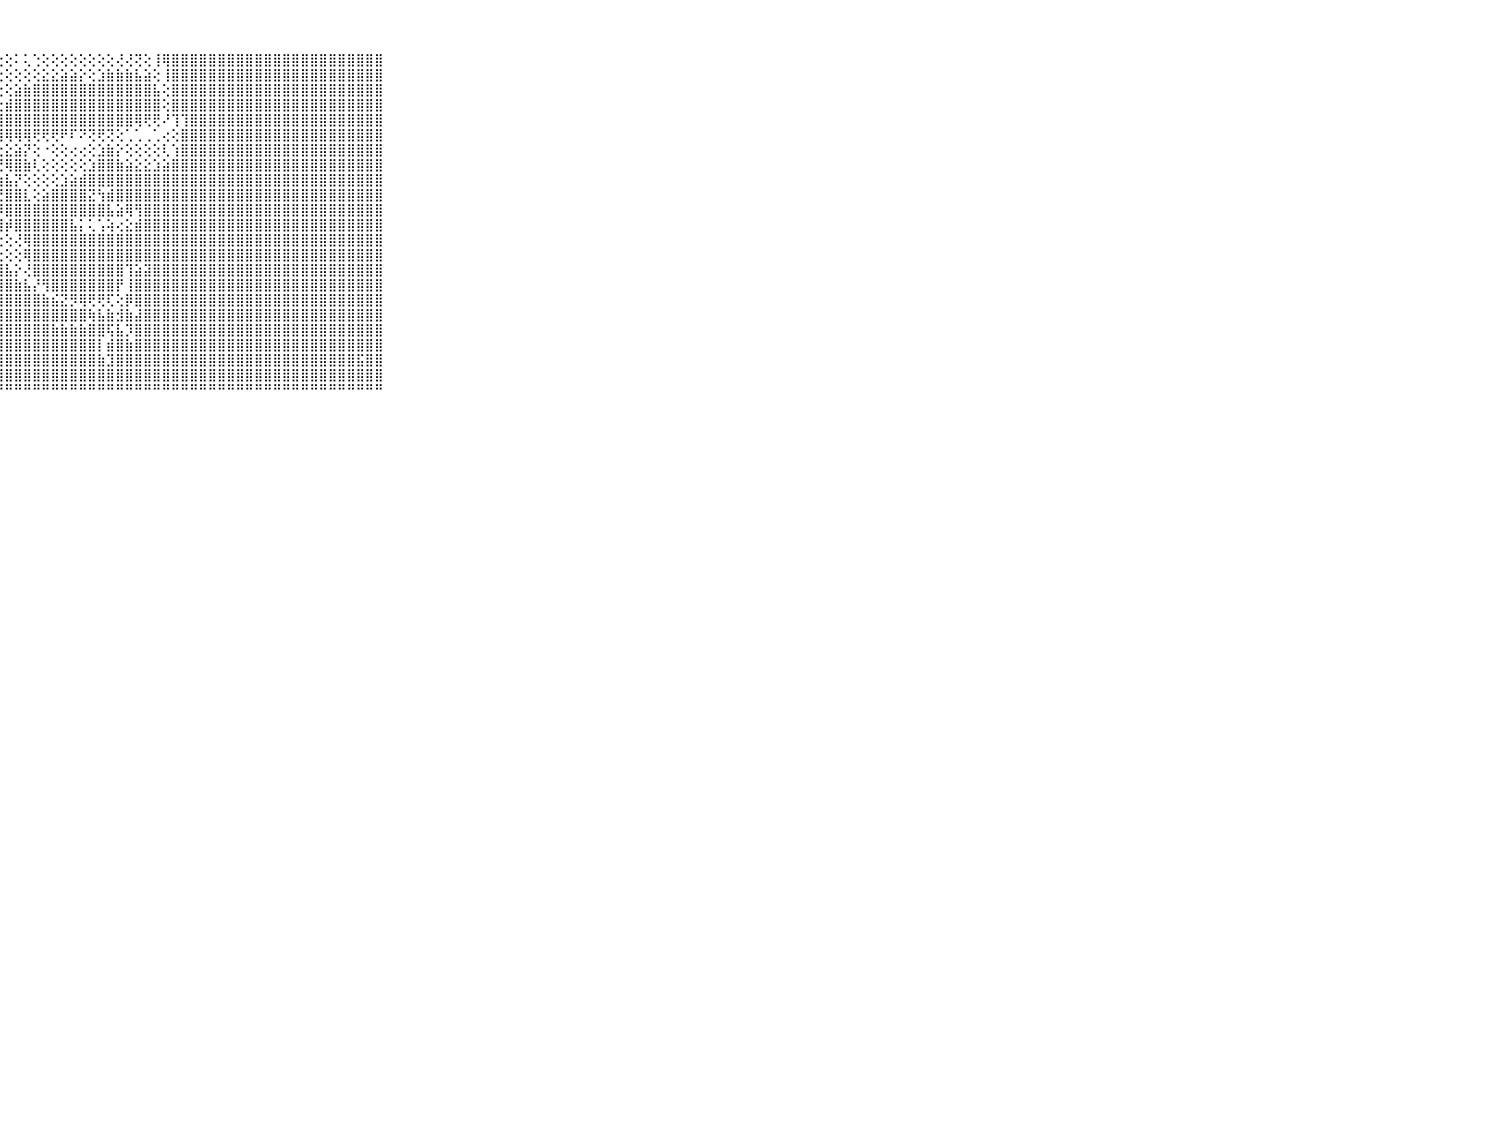

⠀⠀⠀⠀⠀⠀⠀⠀⠀⠀⠀⣿⣿⣿⣿⣿⣿⣿⣿⣿⣿⢇⢕⡼⢕⢕⢕⢕⢕⠅⢅⢑⢕⢕⢕⢕⢕⢕⢕⢕⢜⢜⢝⢕⢸⢿⣿⣿⣿⣿⣿⣿⣿⣿⣿⣿⣿⣿⣿⣿⣿⣿⣿⣿⣿⣿⣿⣿⣿⠀⠀⠀⠀⠀⠀⠀⠀⠀⠀⠀⠀
⠀⠀⠀⠀⠀⠀⠀⠀⠀⠀⠀⣿⣿⣿⣿⣿⣿⣿⣿⣿⣯⢕⢕⢕⢕⢕⢕⢕⢕⢕⢕⢕⣕⣕⣵⣵⡕⢕⣱⣷⣷⣷⣧⣵⢕⢸⣿⣿⣿⣿⣿⣿⣿⣿⣿⣿⣿⣿⣿⣿⣿⣿⣿⣿⣿⣿⣿⣿⣿⠀⠀⠀⠀⠀⠀⠀⠀⠀⠀⠀⠀
⠀⠀⠀⠀⠀⠀⠀⠀⠀⠀⠀⣿⣿⣿⣿⣿⣿⣿⣿⣿⣿⡕⢕⠑⢕⢕⢕⢕⢕⣵⣷⣿⣿⣿⣿⣿⣿⣿⣿⣿⣿⣿⣿⣿⣧⢕⣿⣿⣿⣿⣿⣿⣿⣿⣿⣿⣿⣿⣿⣿⣿⣿⣿⣿⣿⣿⣿⣿⣿⠀⠀⠀⠀⠀⠀⠀⠀⠀⠀⠀⠀
⠀⠀⠀⠀⠀⠀⠀⠀⠀⠀⠀⣿⣿⣿⣿⣿⣿⣿⣿⣿⣿⣿⢕⢔⠐⠑⢕⢕⣾⣿⣿⣿⣿⣿⣿⣿⣿⣿⣿⣿⣿⣿⣿⣿⣿⢕⣿⣿⣿⣿⣿⣿⣿⣿⣿⣿⣿⣿⣿⣿⣿⣿⣿⣿⣿⣿⣿⣿⣿⠀⠀⠀⠀⠀⠀⠀⠀⠀⠀⠀⠀
⠀⠀⠀⠀⠀⠀⠀⠀⠀⠀⠀⣿⣿⣿⣿⣿⣿⣿⣿⣿⣿⣿⡇⢕⢄⢄⢕⢸⣿⣿⣿⣿⣿⣿⣿⣿⣿⣿⣿⣿⣿⣿⢿⢟⢟⠜⢹⢹⣿⣿⣿⣿⣿⣿⣿⣿⣿⣿⣿⣿⣿⣿⣿⣿⣿⣿⣿⣿⣿⠀⠀⠀⠀⠀⠀⠀⠀⠀⠀⠀⠀
⠀⠀⠀⠀⠀⠀⠀⠀⠀⠀⠀⣿⣿⣿⣿⣿⣿⣿⣿⣿⣿⣿⣇⢕⢕⢕⢕⢸⢿⢿⢿⢟⢟⢟⠟⠏⠝⢝⢟⢝⢕⢁⢁⢀⢁⢔⢕⣿⣿⣿⣿⣿⣿⣿⣿⣿⣿⣿⣿⣿⣿⣿⣿⣿⣿⣿⣿⣿⣿⠀⠀⠀⠀⠀⠀⠀⠀⠀⠀⠀⠀
⠀⠀⠀⠀⠀⠀⠀⠀⠀⠀⠀⣿⣿⣿⣿⣿⣿⣿⣿⣿⣿⣿⣿⡕⢕⢕⢕⢕⣕⣵⡝⢕⠐⢕⢕⢔⢔⢕⣱⣷⡕⢕⢕⢕⢕⢇⢱⣿⣿⣿⣿⣿⣿⣿⣿⣿⣿⣿⣿⣿⣿⣿⣿⣿⣿⣿⣿⣿⣿⠀⠀⠀⠀⠀⠀⠀⠀⠀⠀⠀⠀
⠀⠀⠀⠀⠀⠀⠀⠀⠀⠀⠀⣿⣿⣿⣿⣿⣿⣿⣿⣿⣿⣿⣿⡿⢷⣕⢕⢜⢿⣿⣷⢇⢕⢕⢕⢕⢕⣱⣿⣿⣷⣵⣕⣕⣱⣵⣿⣿⣿⣿⣿⣿⣿⣿⣿⣿⣿⣿⣿⣿⣿⣿⣿⣿⣿⣿⣿⣿⣿⠀⠀⠀⠀⠀⠀⠀⠀⠀⠀⠀⠀
⠀⠀⠀⠀⠀⠀⠀⠀⠀⠀⠀⣻⣿⣿⣿⣿⣿⣿⣻⣿⣿⣿⣿⣇⣷⢎⢇⣷⣧⡝⢕⢕⢕⢕⣱⣵⣾⣿⣿⣿⣿⣿⣿⣿⣿⣿⣿⣿⣿⣿⣿⣿⣿⣿⣿⣿⣿⣿⣿⣿⣿⣿⣿⣿⣿⣿⣿⣿⣿⠀⠀⠀⠀⠀⠀⠀⠀⠀⠀⠀⠀
⠀⠀⠀⠀⠀⠀⠀⠀⠀⠀⠀⣿⣿⣿⣿⣿⣿⣿⣿⣿⣿⣿⣿⣿⣿⢷⣗⣜⣿⣿⣇⢕⣵⣿⣿⣿⣿⣝⢳⣾⣿⣿⣿⣿⣿⣿⣿⣿⣿⣿⣿⣿⣿⣿⣿⣿⣿⣿⣿⣿⣿⣿⣿⣿⣿⣿⣿⣿⣿⠀⠀⠀⠀⠀⠀⠀⠀⠀⠀⠀⠀
⠀⠀⠀⠀⠀⠀⠀⠀⠀⠀⠀⣿⣿⣿⣿⣿⣿⣿⣿⣿⣿⡿⣿⣿⣿⣿⣿⡿⣿⣿⣿⣿⣿⣿⣿⣿⣿⣿⣿⣧⣵⢿⢻⣿⣿⣿⣿⣿⣿⣿⣿⣿⣿⣿⣿⣿⣿⣿⣿⣿⣿⣿⣿⣿⣿⣿⣿⣿⣿⠀⠀⠀⠀⠀⠀⠀⠀⠀⠀⠀⠀
⠀⠀⠀⠀⠀⠀⠀⠀⠀⠀⠀⣿⣿⣿⣿⣿⣿⣿⣿⣿⣿⣿⣿⣿⣿⣿⡿⢻⡾⣿⣿⣿⣿⣿⣿⣧⡅⢅⢡⢵⢔⣕⣾⣿⣿⣿⣿⣿⣿⣿⣿⣿⣿⣿⣿⣿⣿⣿⣿⣿⣿⣿⣿⣿⣿⣿⣿⣿⣿⠀⠀⠀⠀⠀⠀⠀⠀⠀⠀⠀⠀
⠀⠀⠀⠀⠀⠀⠀⠀⠀⠀⠀⣿⣿⣿⣿⣿⣿⣿⣿⣿⣿⣿⣿⣿⣿⣿⡇⢕⢕⢜⢿⣿⣿⣿⣿⣿⣿⣿⣿⣿⣿⣿⣿⣿⣿⣿⣿⣿⣿⣿⣿⣿⣿⣿⣿⣿⣿⣿⣿⣿⣿⣿⣿⣿⣿⣿⣿⣿⣿⠀⠀⠀⠀⠀⠀⠀⠀⠀⠀⠀⠀
⠀⠀⠀⠀⠀⠀⠀⠀⠀⠀⠀⣿⣿⣿⣿⣿⣿⣿⣿⣿⣿⣿⣿⣿⣿⣿⣧⣕⢕⢕⢿⣿⣿⣿⣿⣿⣿⣿⣿⣿⣿⣿⣿⣿⣿⣿⣿⣿⣿⣿⣿⣿⣿⣿⣿⣿⣿⣿⣿⣿⣿⣿⣿⣿⣿⣿⣿⣿⣿⠀⠀⠀⠀⠀⠀⠀⠀⠀⠀⠀⠀
⠀⠀⠀⠀⠀⠀⠀⠀⠀⠀⠀⣿⣿⣿⣿⣿⣿⣿⣿⣿⣿⣿⣿⣿⣿⣿⣿⣿⣧⡕⢜⣿⣿⣿⣿⣿⣿⣿⣿⣿⣿⢹⣵⣽⣿⣿⣿⣿⣿⣿⣿⣿⣿⣿⣿⣿⣿⣿⣿⣿⣿⣿⣿⣿⣿⣿⣿⣿⣿⠀⠀⠀⠀⠀⠀⠀⠀⠀⠀⠀⠀
⠀⠀⠀⠀⠀⠀⠀⠀⠀⠀⠀⣿⣿⣿⣿⣿⣿⣿⣿⣿⣿⣿⣿⣿⣿⣿⣿⣿⣿⣷⣧⡜⢻⣿⣿⣿⣿⣿⣿⣿⡟⢸⣿⣿⣿⣿⣿⣿⣿⣿⣿⣿⣿⣿⣿⣿⣿⣿⣿⣿⣿⣿⣿⣿⣿⣿⣿⣿⣿⠀⠀⠀⠀⠀⠀⠀⠀⠀⠀⠀⠀
⠀⠀⠀⠀⠀⠀⠀⠀⠀⠀⠀⣿⣿⣿⣿⣿⣿⣿⣿⣿⣿⣿⣿⣿⣿⣿⣿⣿⣿⣿⣿⣿⣷⣮⣝⡻⢿⢟⢟⢏⢕⡿⣿⣿⣿⣿⣿⣿⣿⣿⣿⣿⣿⣿⣿⣿⣿⣿⣿⣿⣿⣿⣿⣿⣿⣿⣿⣿⣿⠀⠀⠀⠀⠀⠀⠀⠀⠀⠀⠀⠀
⠀⠀⠀⠀⠀⠀⠀⠀⠀⠀⠀⣿⣿⣿⣿⣿⣿⣿⣿⣿⣿⣿⣿⣿⣿⣿⣿⣿⣿⣿⣿⣿⣿⣿⣿⣿⣿⢷⣧⣷⣺⣷⣼⣿⣿⣿⣿⣿⣿⣿⣿⣿⣿⣿⣿⣿⣿⣿⣿⣿⣿⣿⣿⣿⣿⣿⣿⣿⣿⠀⠀⠀⠀⠀⠀⠀⠀⠀⠀⠀⠀
⠀⠀⠀⠀⠀⠀⠀⠀⠀⠀⠀⣿⣿⣿⣿⣿⣿⣿⣿⣿⣿⣿⣿⣿⣿⣿⣿⣿⣿⣿⣿⣿⣿⣷⣷⣷⣷⣿⣿⢯⣧⡹⣿⣿⣿⣿⣿⣿⣿⣿⣿⣿⣿⣿⣿⣿⣿⣿⣿⣿⣿⣿⣿⣿⣿⣿⣿⣿⣿⠀⠀⠀⠀⠀⠀⠀⠀⠀⠀⠀⠀
⠀⠀⠀⠀⠀⠀⠀⠀⠀⠀⠀⣿⣿⣿⣿⣿⣿⣿⣿⣿⣿⣿⣿⣿⣿⣿⣿⣿⣿⣿⣿⣿⣿⣿⣿⣿⣿⣿⡇⣾⣿⣷⣿⣿⣿⣿⣿⣿⣿⣿⣿⣿⣿⣿⣿⣿⣿⣿⣿⣿⣿⣿⣿⣿⣿⣿⣿⣿⣿⠀⠀⠀⠀⠀⠀⠀⠀⠀⠀⠀⠀
⠀⠀⠀⠀⠀⠀⠀⠀⠀⠀⠀⣿⣿⣿⣿⣿⣿⣿⣿⣿⣿⣿⣿⣿⣿⣿⣿⣿⣿⣿⣿⣿⣿⣿⣿⣿⣿⣿⣷⣹⣿⣿⣿⣿⣿⣿⣿⣿⣿⣿⣿⣿⣿⣿⣿⣿⣿⣿⣿⣿⣿⣿⣿⣿⣿⣿⣯⣿⣿⠀⠀⠀⠀⠀⠀⠀⠀⠀⠀⠀⠀
⠀⠀⠀⠀⠀⠀⠀⠀⠀⠀⠀⣿⣿⣿⣿⣿⣿⣿⣿⣿⣿⣿⣿⣿⣿⣿⣿⣿⣿⣿⣿⣿⣿⣿⣿⣿⣿⣿⣿⣿⣿⣿⣿⣿⣿⣿⣿⣿⣿⣿⣿⣿⣿⣿⣿⣿⣿⣿⣿⣿⣿⣿⣿⣿⣿⣿⣿⣿⣿⠀⠀⠀⠀⠀⠀⠀⠀⠀⠀⠀⠀
⠀⠀⠀⠀⠀⠀⠀⠀⠀⠀⠀⠛⠛⠛⠛⠛⠛⠛⠛⠛⠛⠛⠛⠛⠛⠛⠛⠛⠛⠛⠛⠛⠛⠛⠛⠛⠛⠛⠛⠛⠛⠛⠛⠛⠛⠛⠛⠛⠛⠛⠛⠛⠛⠛⠛⠛⠛⠛⠛⠛⠛⠛⠛⠛⠛⠛⠛⠛⠛⠀⠀⠀⠀⠀⠀⠀⠀⠀⠀⠀⠀